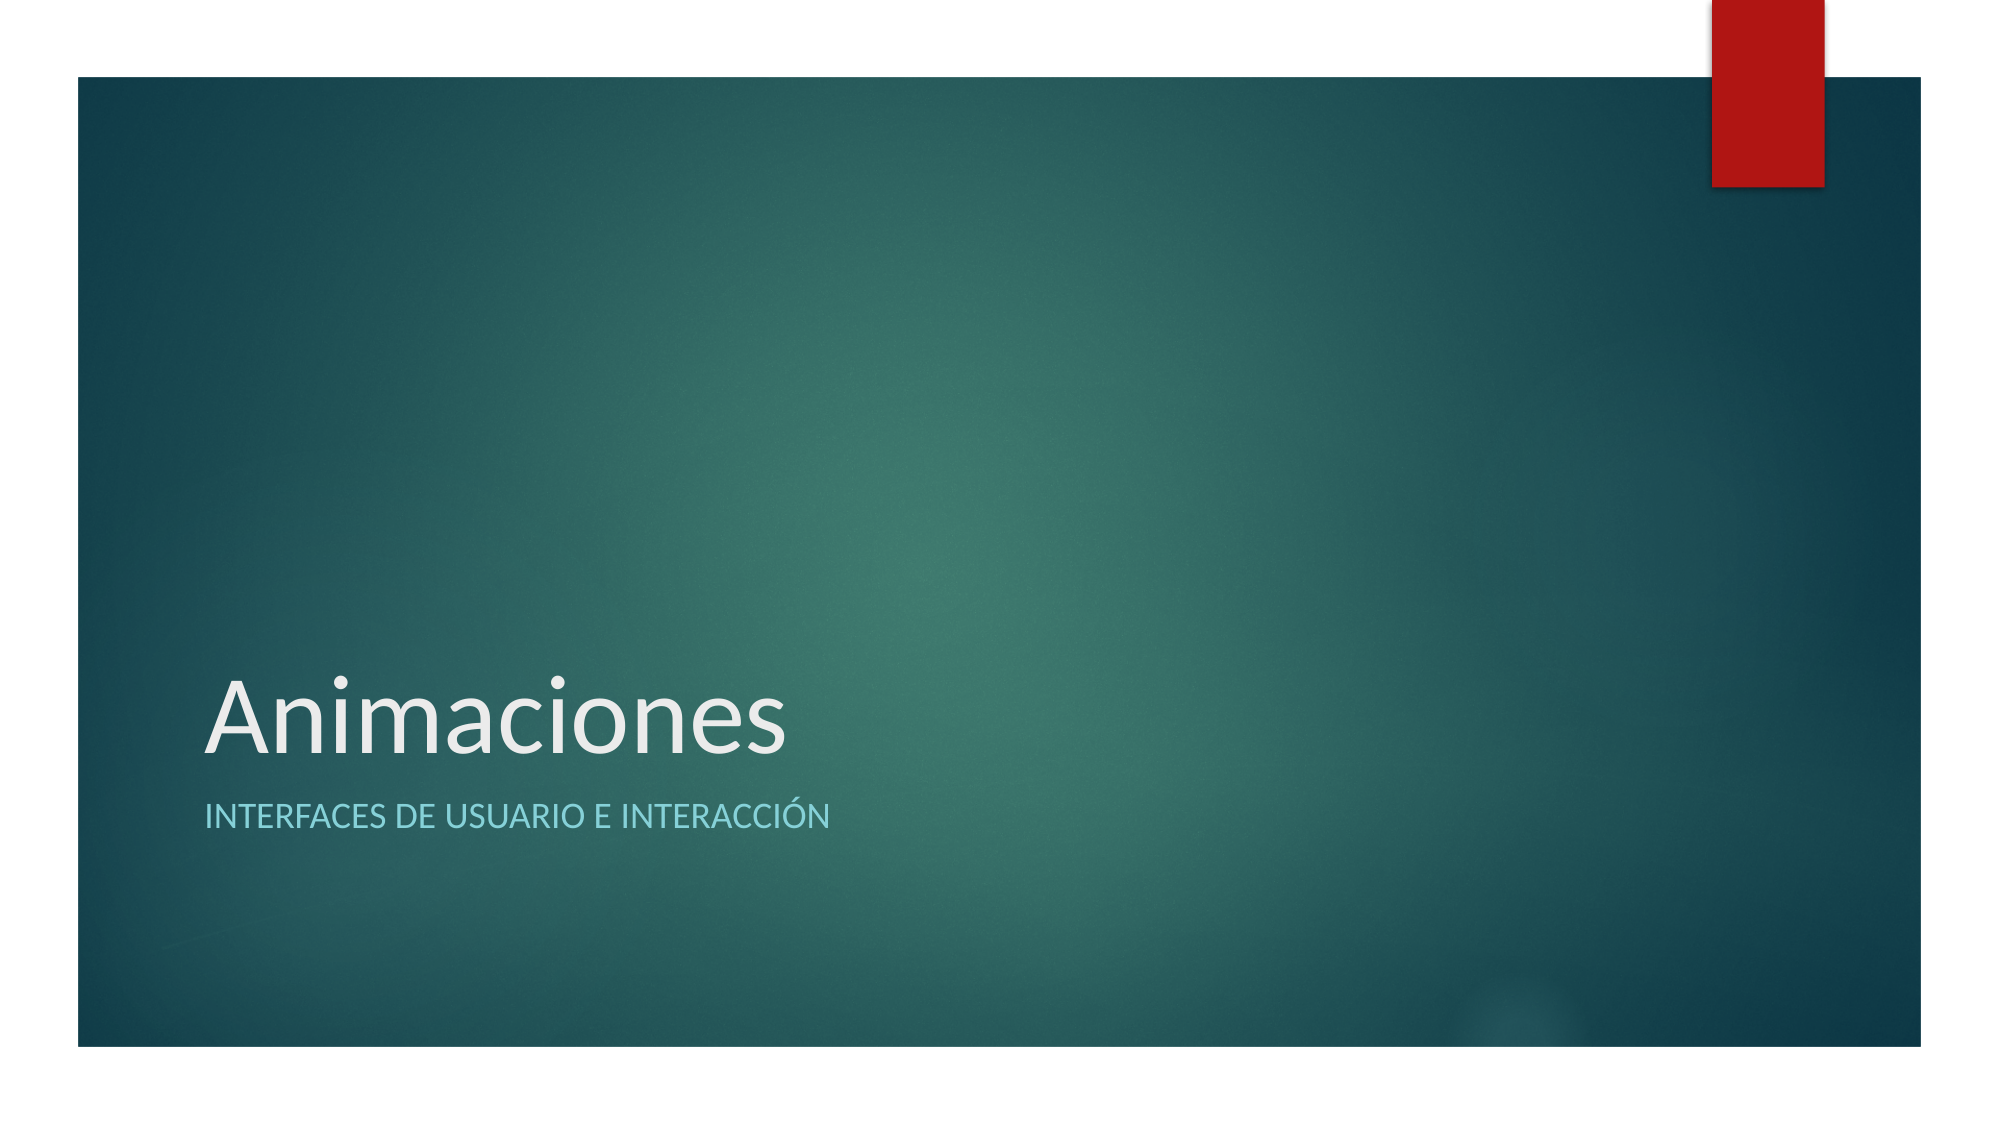

# Animaciones
INTERFACES DE USUARIO E INTERACCIÓN